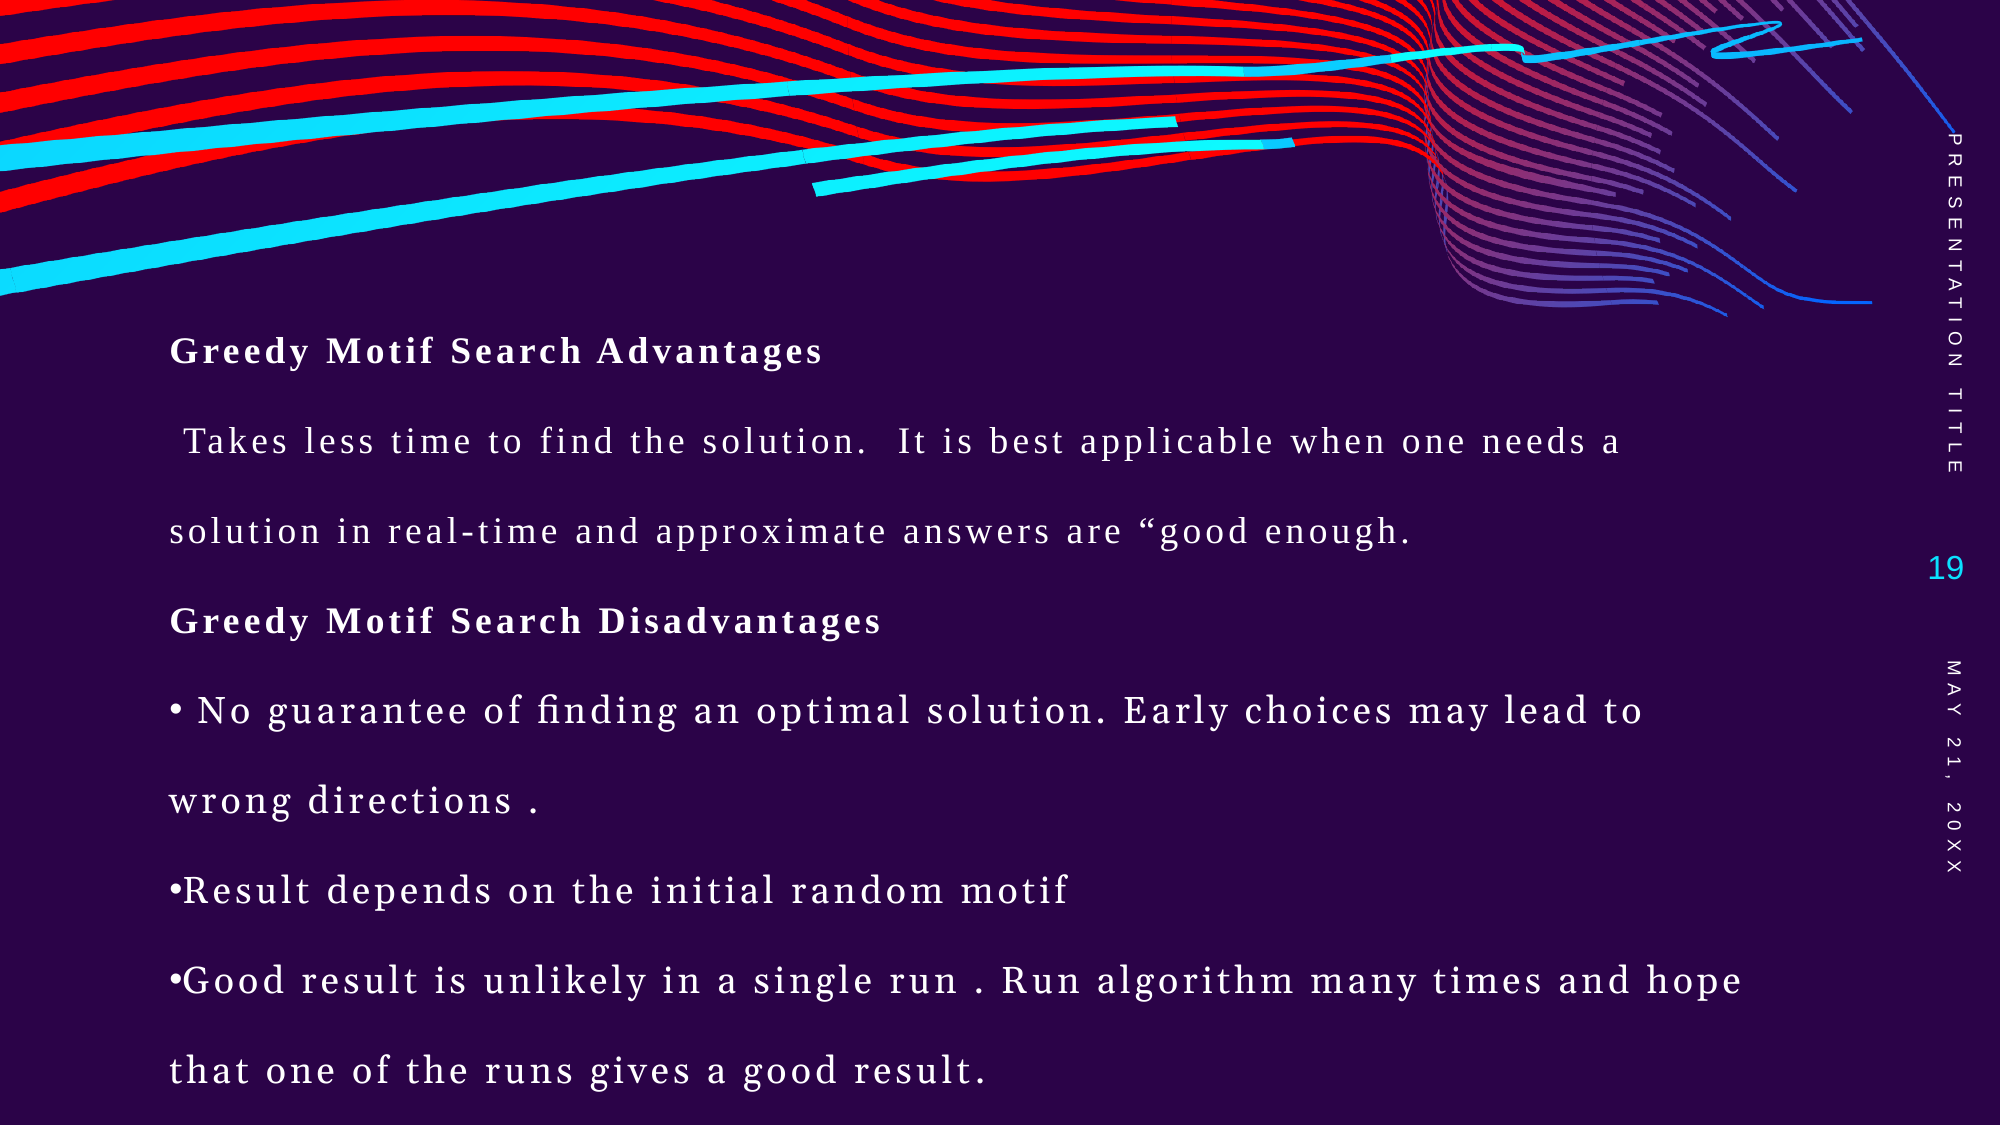

PRESENTATION TITLE
Greedy Motif Search Advantages
 Takes less time to find the solution.  It is best applicable when one needs a solution in real-time and approximate answers are “good enough.
Greedy Motif Search Disadvantages
 No guarantee of finding an optimal solution. Early choices may lead to wrong directions .​
Result depends on the initial random motif ​
Good result is unlikely in a single run . Run algorithm many times and hope that one of the runs gives a good result​.

19
May 21, 20XX